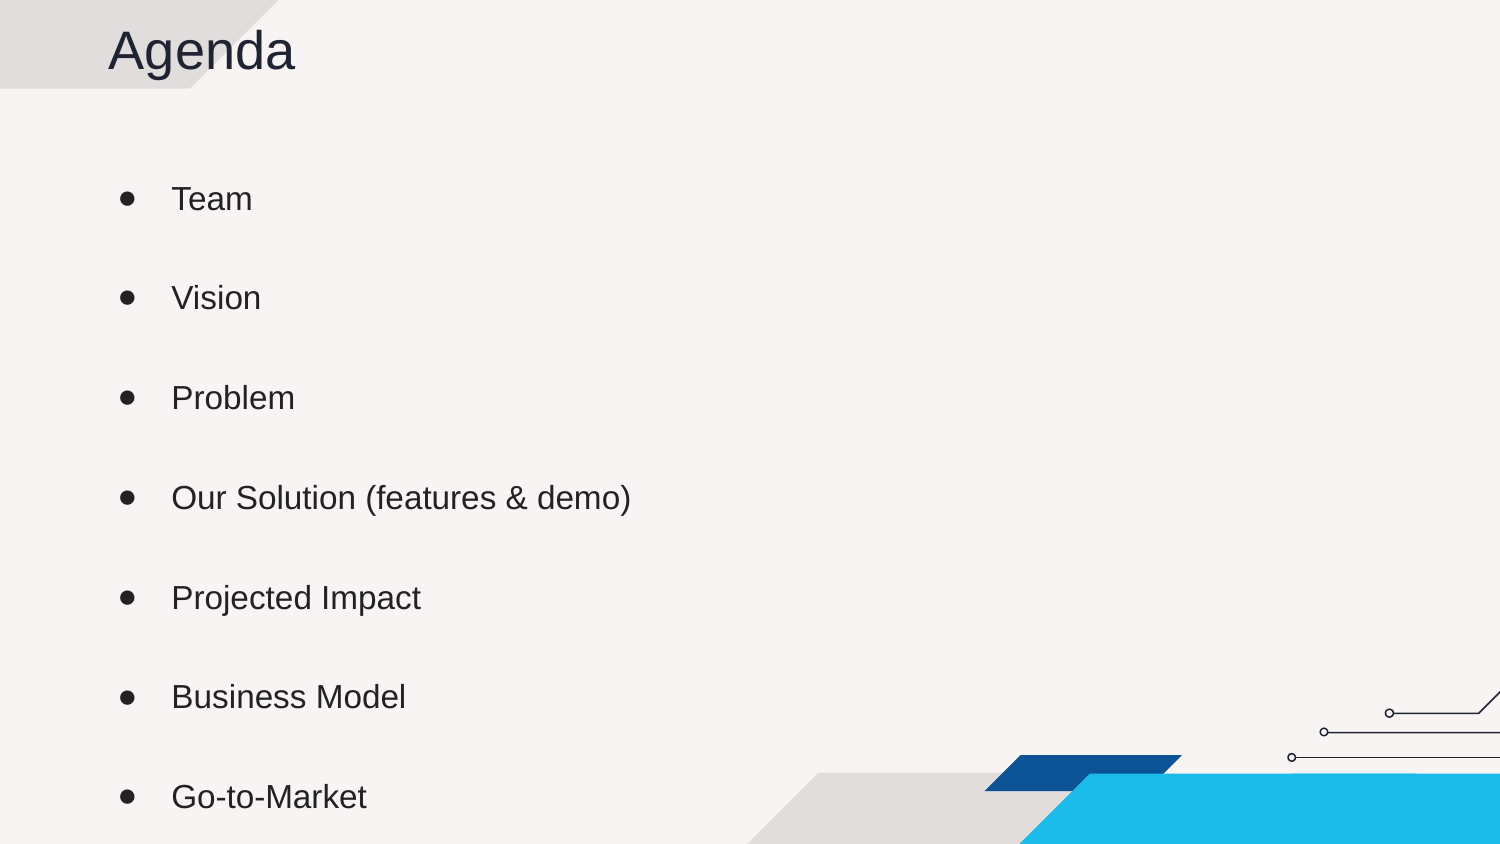

# Agenda
Team
Vision
Problem
Our Solution (features & demo)
Projected Impact
Business Model
Go-to-Market